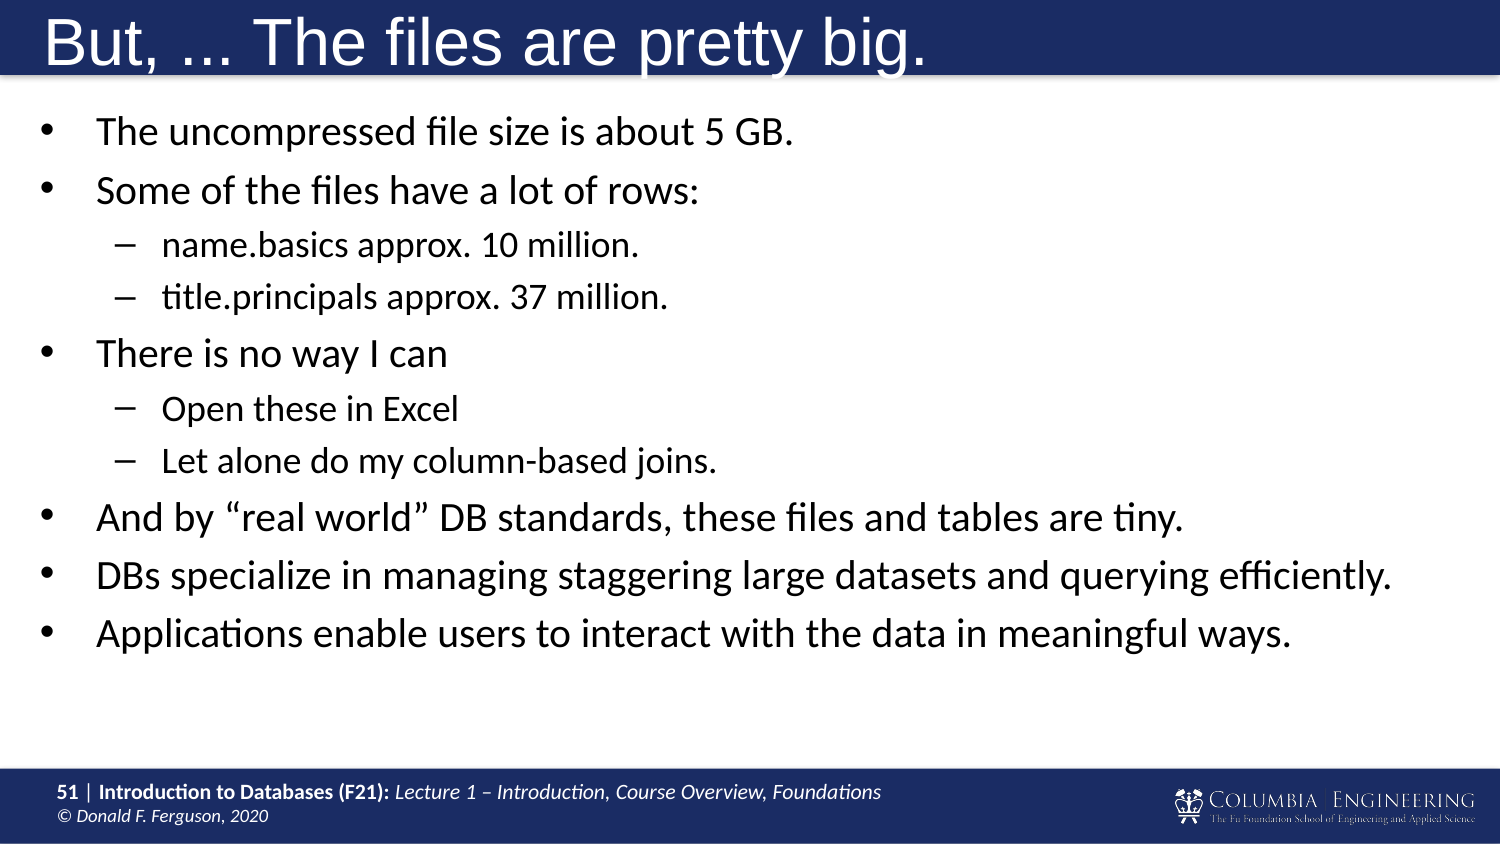

# But, ... The files are pretty big.
The uncompressed file size is about 5 GB.
Some of the files have a lot of rows:
name.basics approx. 10 million.
title.principals approx. 37 million.
There is no way I can
Open these in Excel
Let alone do my column-based joins.
And by “real world” DB standards, these files and tables are tiny.
DBs specialize in managing staggering large datasets and querying efficiently.
Applications enable users to interact with the data in meaningful ways.